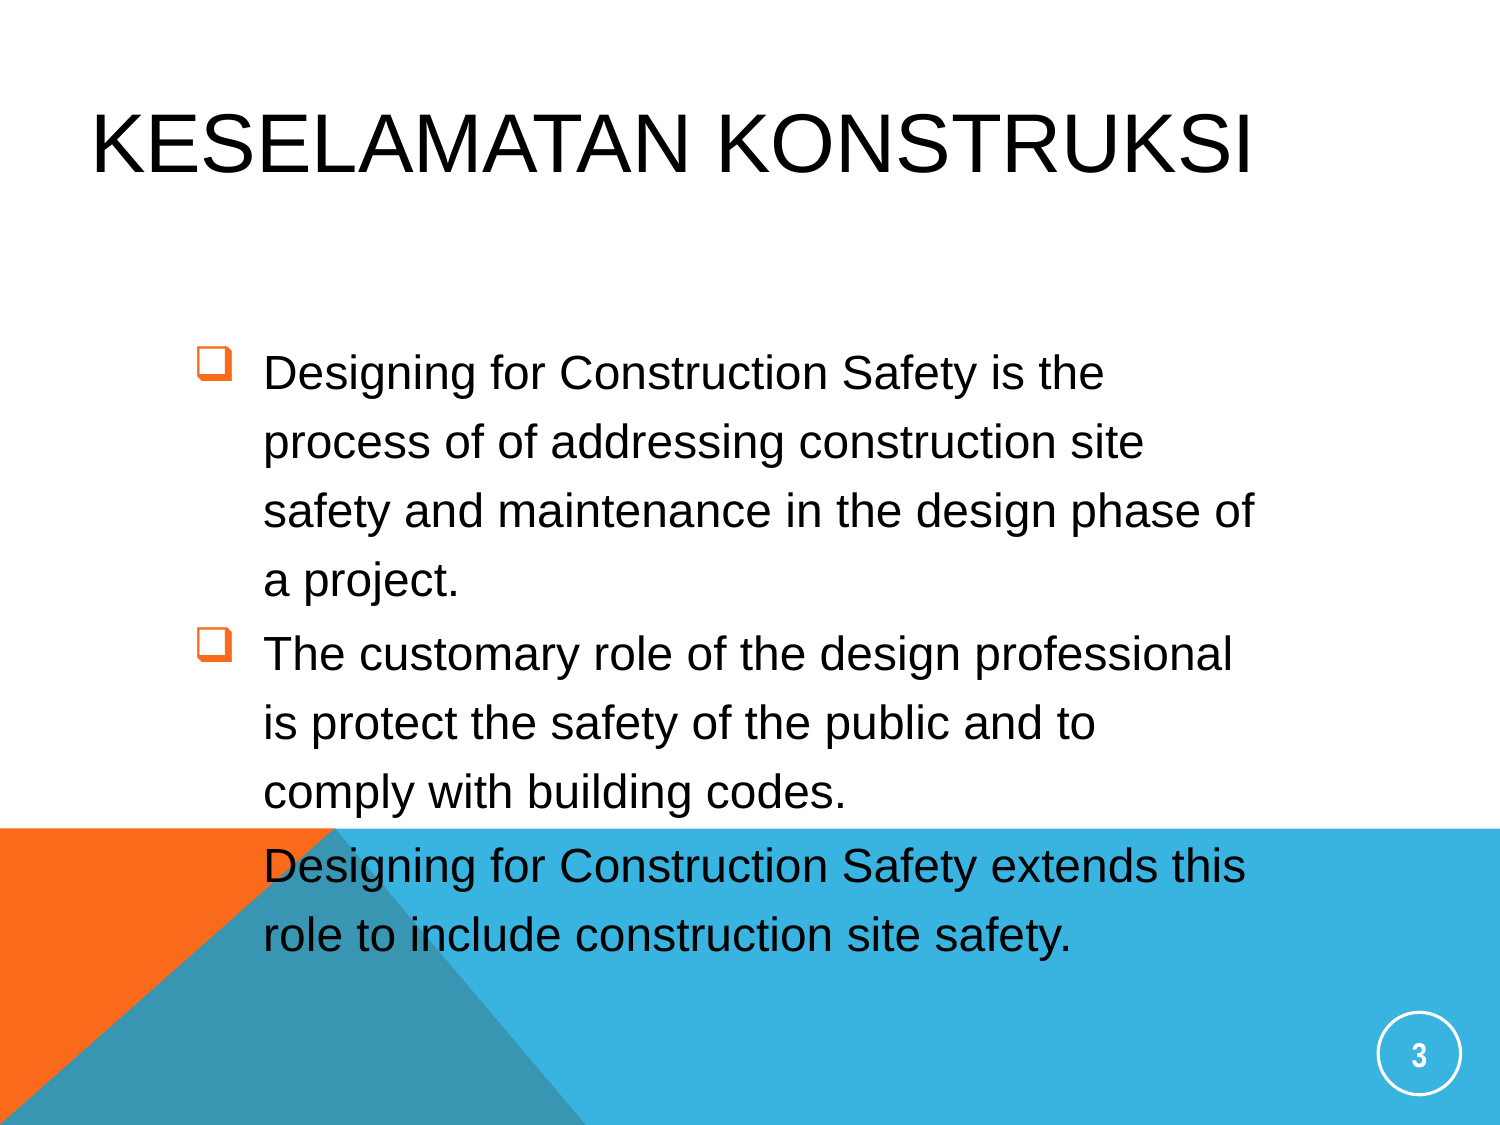

# Keselamatan Konstruksi

Designing for Construction Safety is the process of of addressing construction site safety and maintenance in the design phase of a project.
The customary role of the design professional is protect the safety of the public and to comply with building codes.
Designing for Construction Safety extends this role to include construction site safety.
3